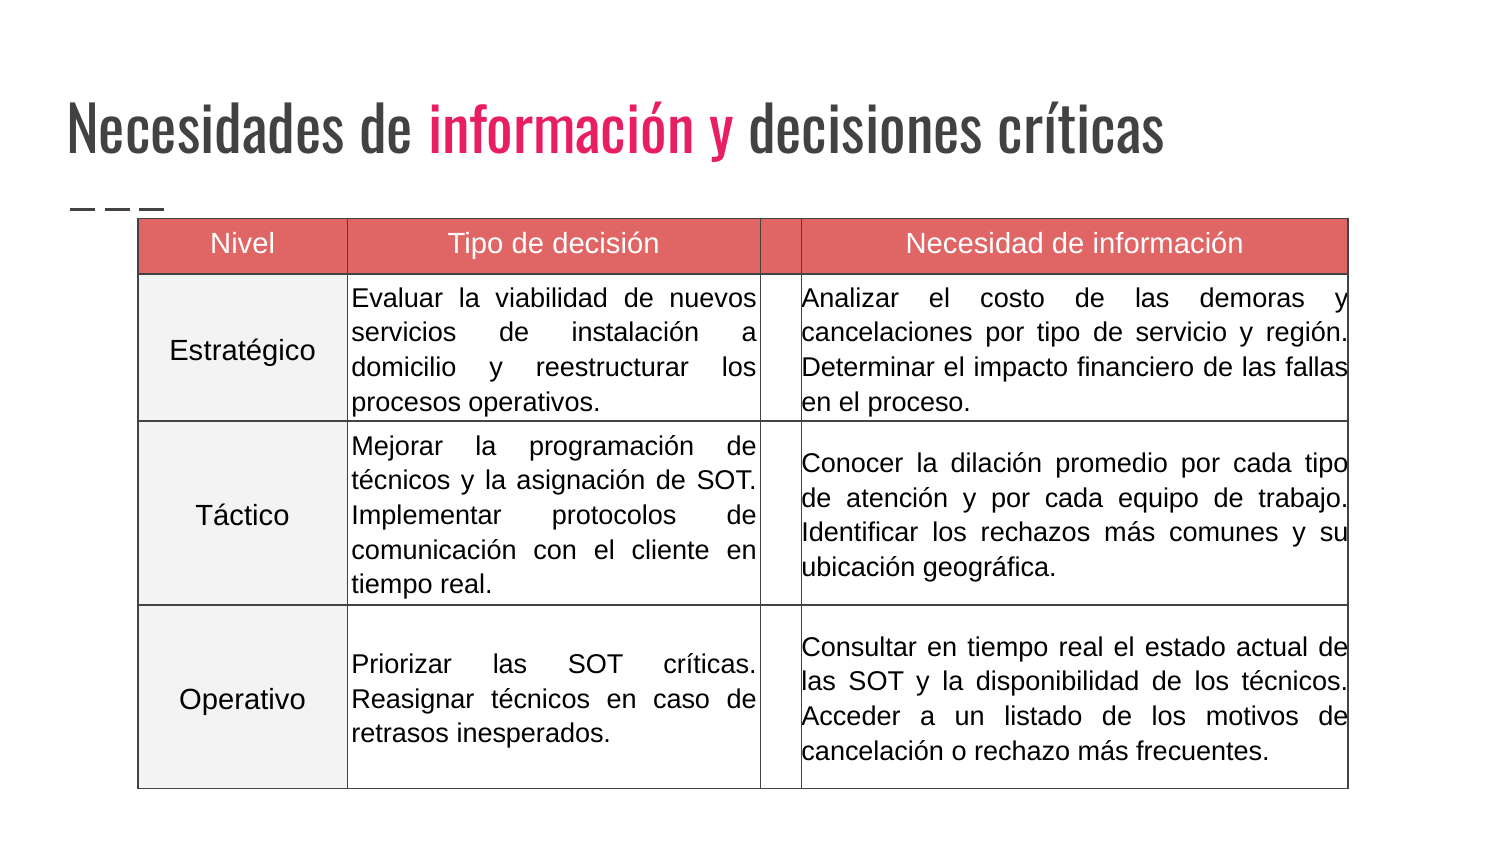

# Necesidades de información y decisiones críticas
| Nivel | Tipo de decisión |  | Necesidad de información |
| --- | --- | --- | --- |
| Estratégico | Evaluar la viabilidad de nuevos servicios de instalación a domicilio y reestructurar los procesos operativos. |  | Analizar el costo de las demoras y cancelaciones por tipo de servicio y región. Determinar el impacto financiero de las fallas en el proceso. |
| Táctico | Mejorar la programación de técnicos y la asignación de SOT. Implementar protocolos de comunicación con el cliente en tiempo real. |  | Conocer la dilación promedio por cada tipo de atención y por cada equipo de trabajo. Identificar los rechazos más comunes y su ubicación geográfica. |
| Operativo | Priorizar las SOT críticas. Reasignar técnicos en caso de retrasos inesperados. |  | Consultar en tiempo real el estado actual de las SOT y la disponibilidad de los técnicos. Acceder a un listado de los motivos de cancelación o rechazo más frecuentes. |